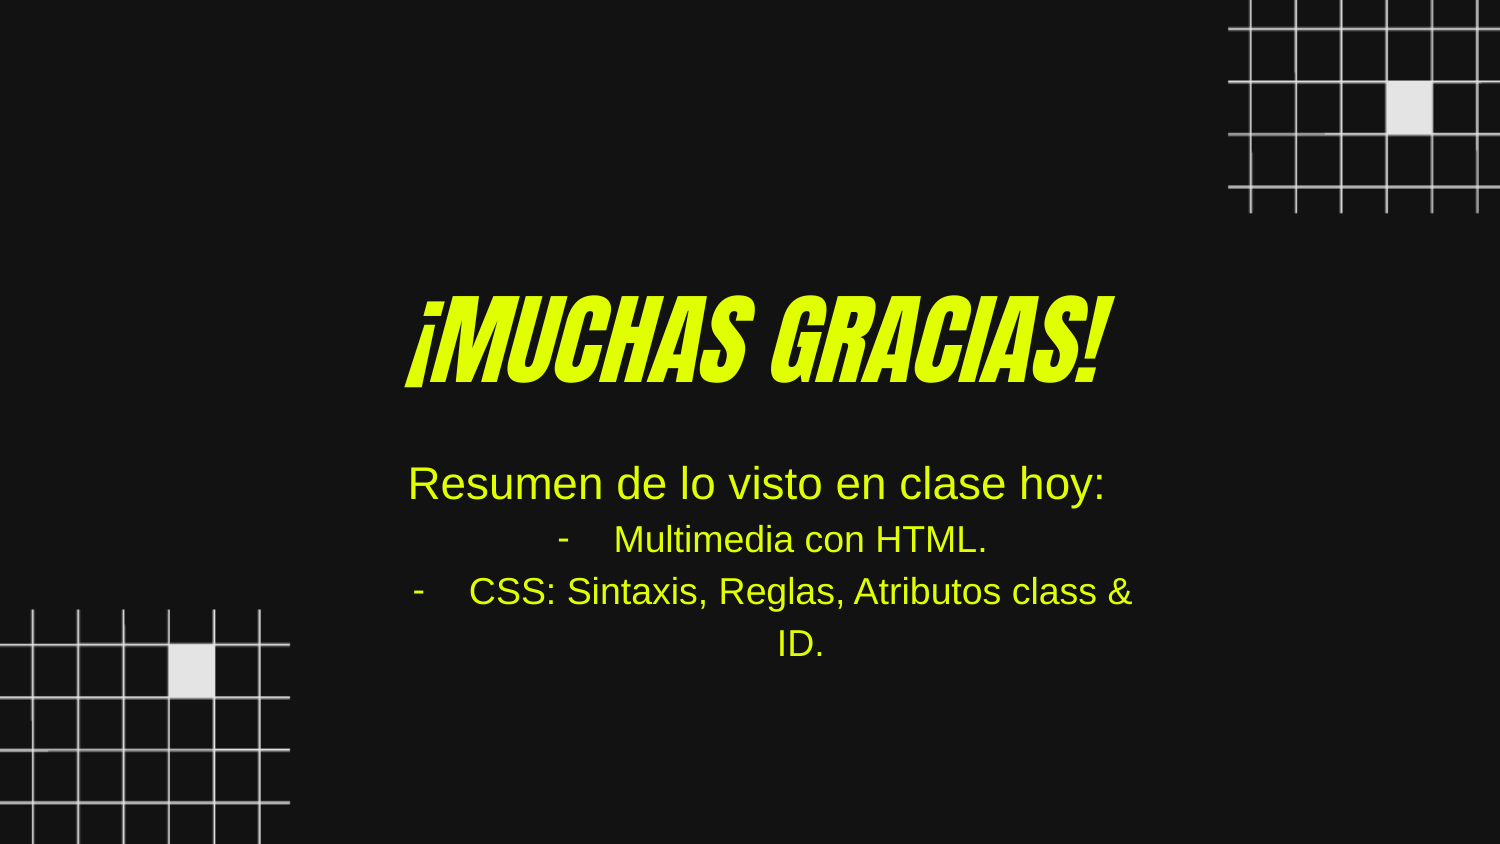

¡MUCHAS GRACIAS!
Resumen de lo visto en clase hoy:
Multimedia con HTML.
CSS: Sintaxis, Reglas, Atributos class & ID.